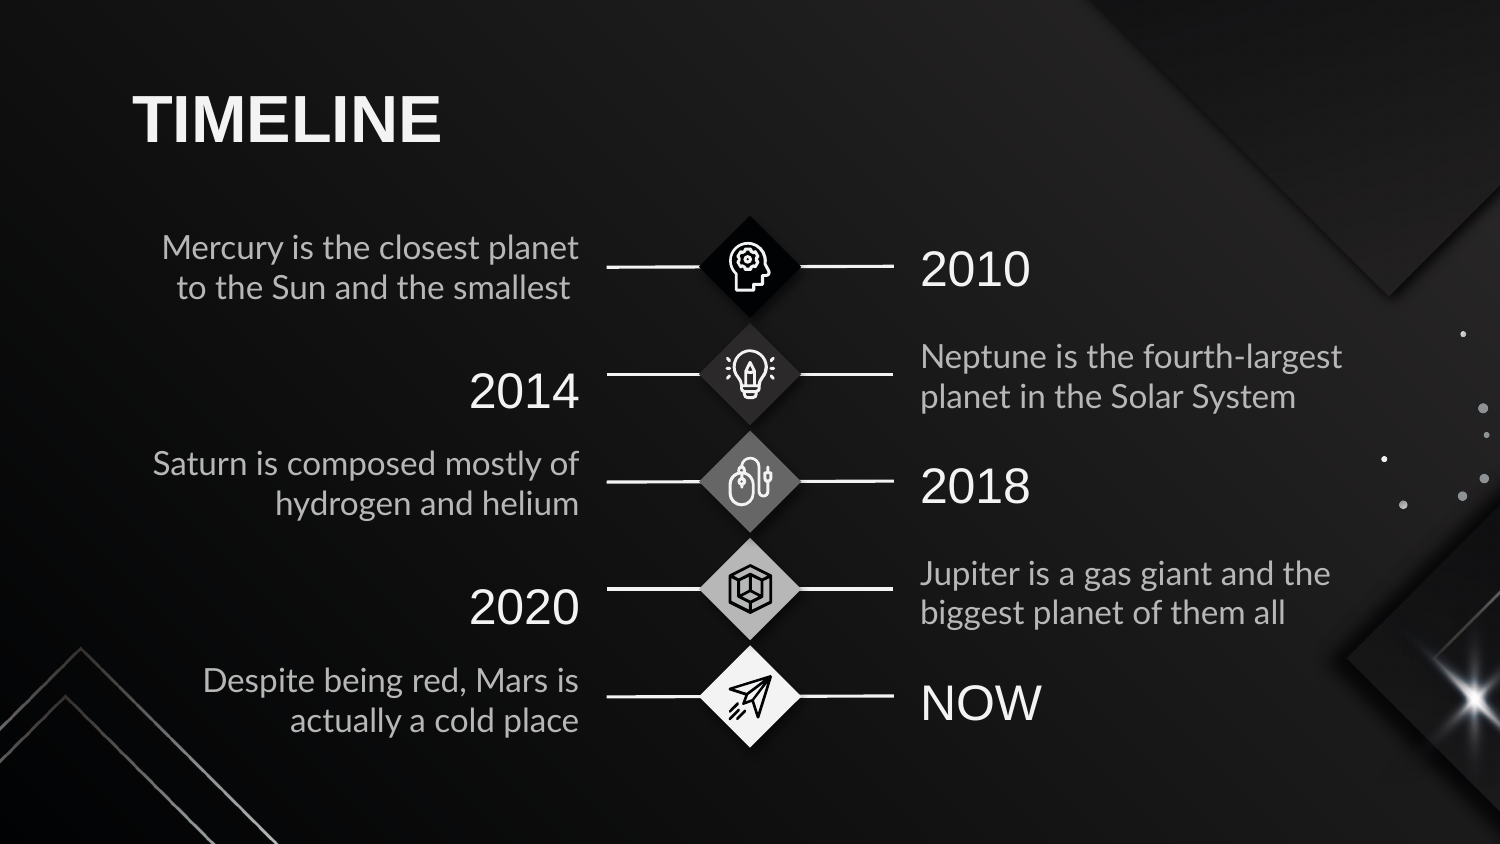

# TIMELINE
Mercury is the closest planet to the Sun and the smallest

2010

Neptune is the fourth-largest planet in the Solar System

2014
Saturn is composed mostly of hydrogen and helium

2018
Jupiter is a gas giant and the biggest planet of them all

2020
Despite being red, Mars is actually a cold place

NOW